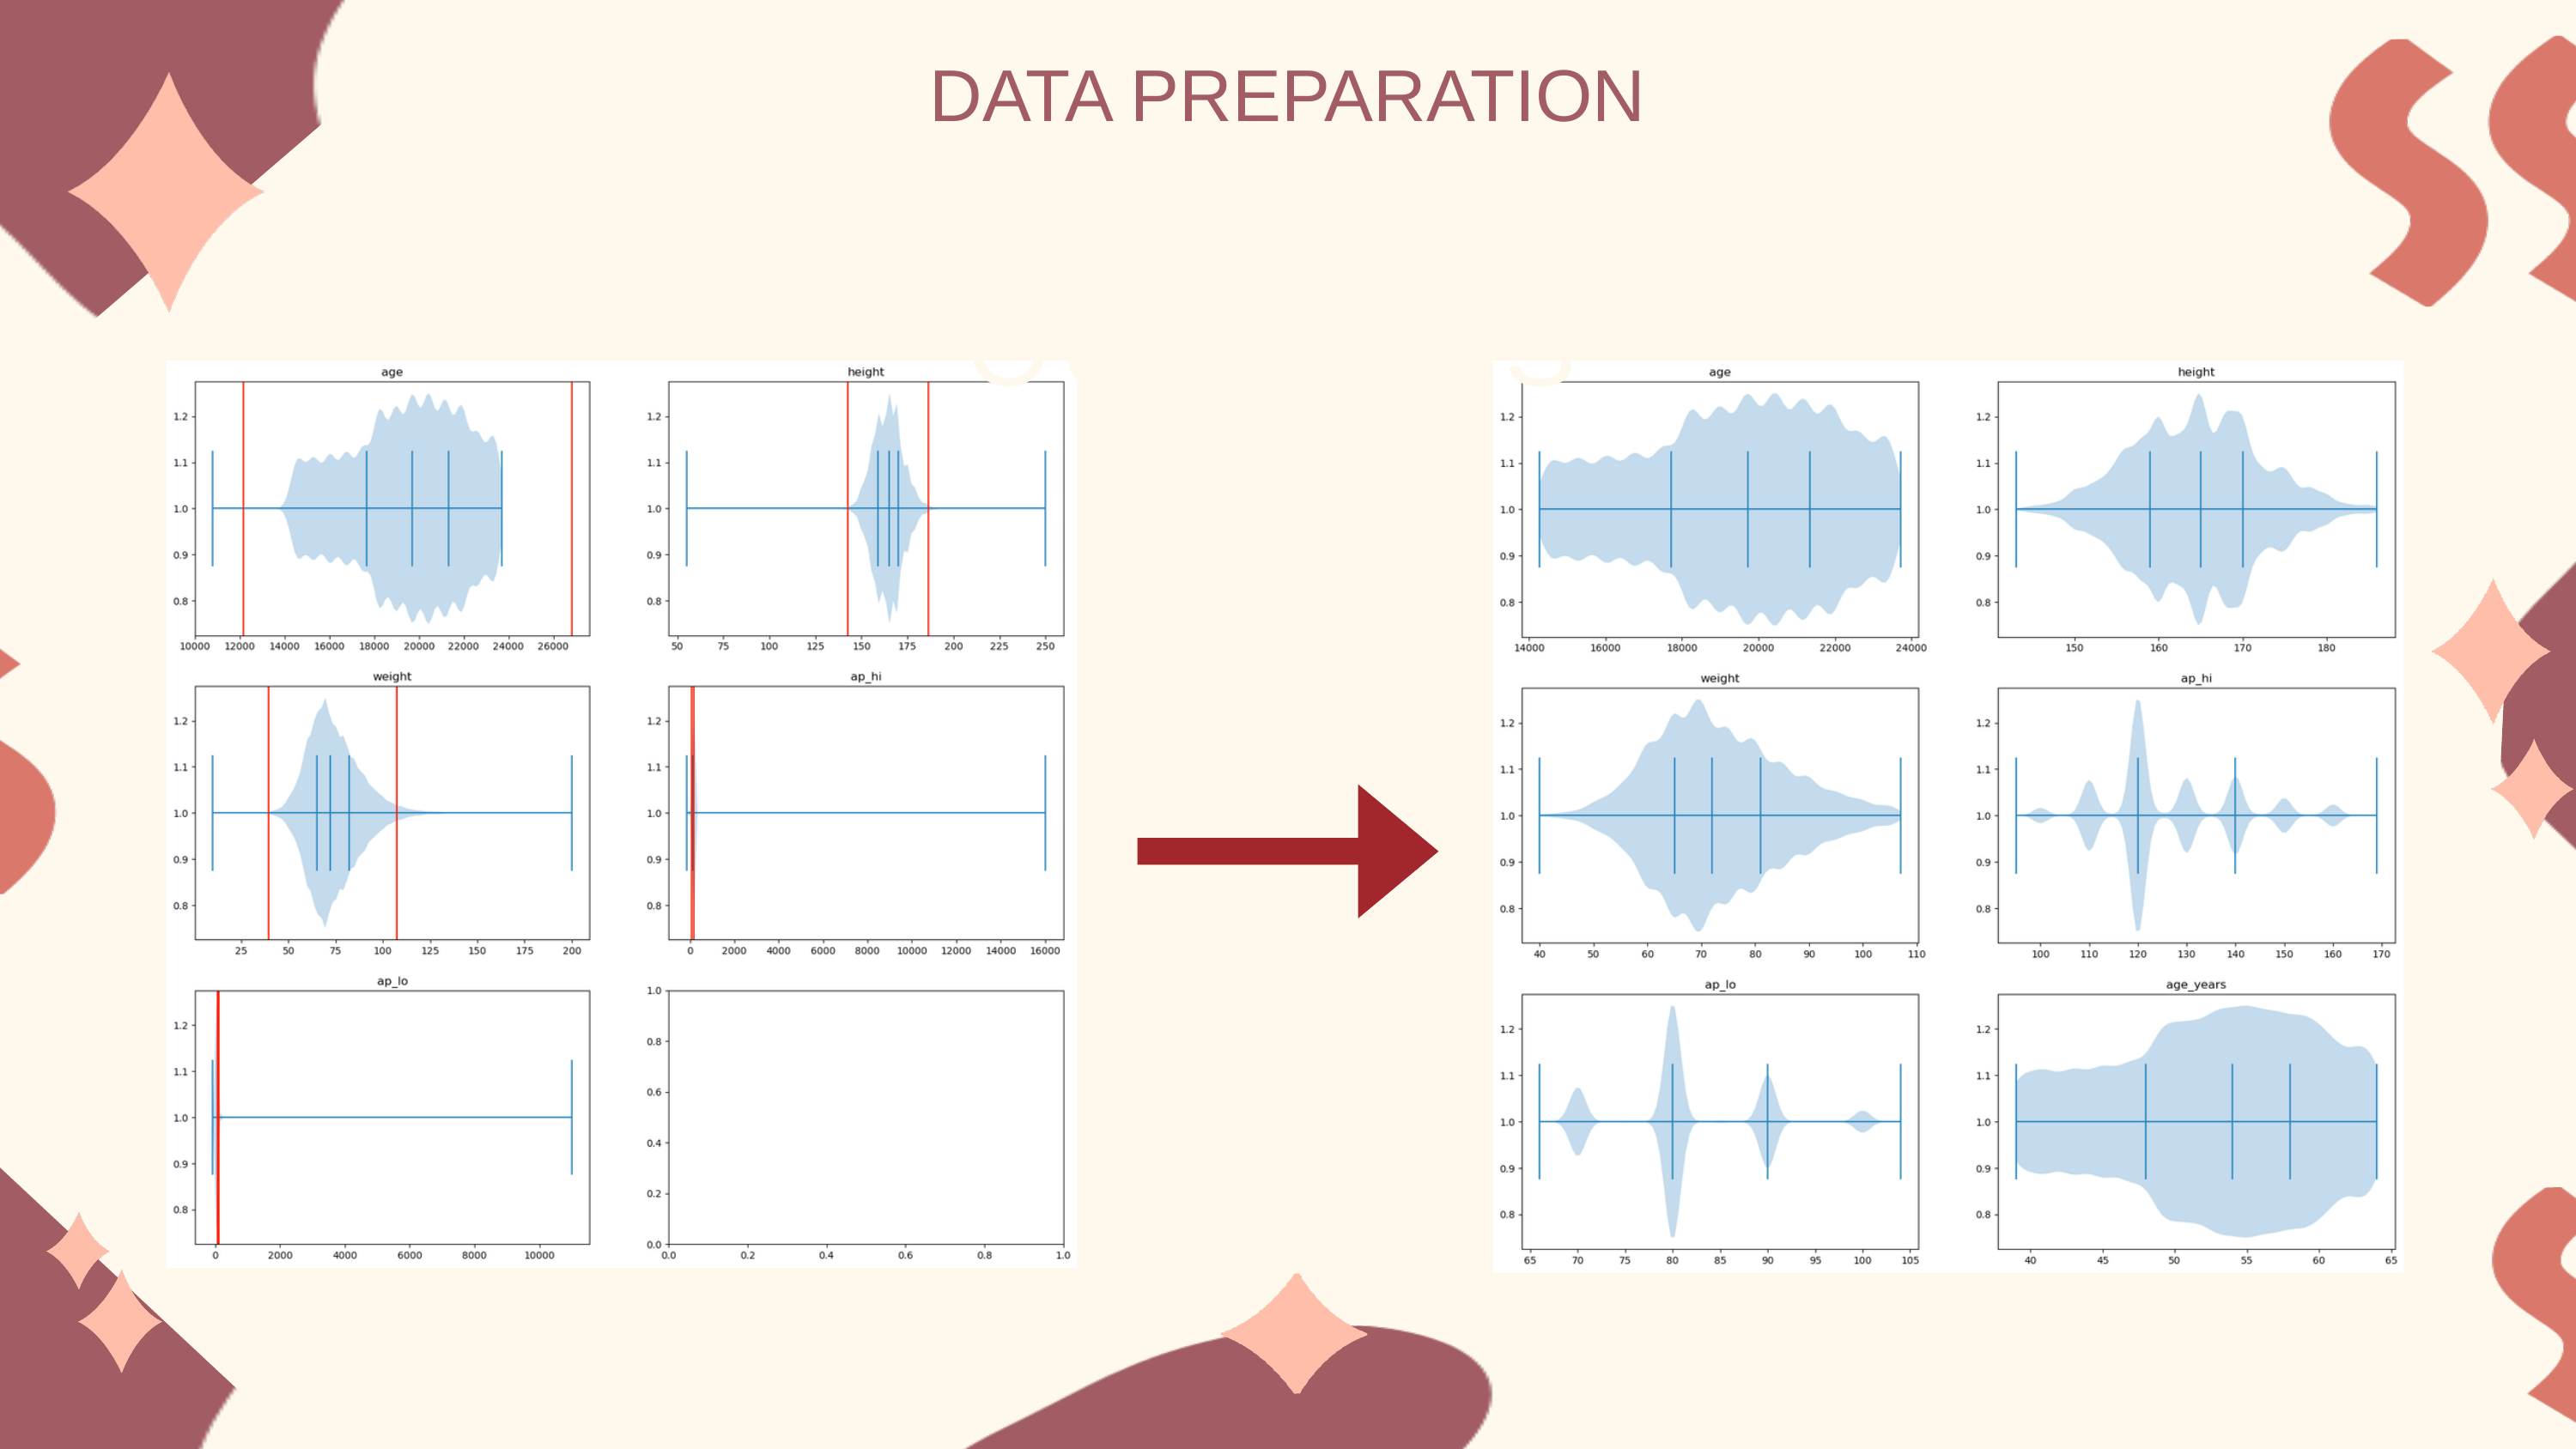

DATA PREPARATION

REMOVING OUTLIERS

Before Removal
After Removal